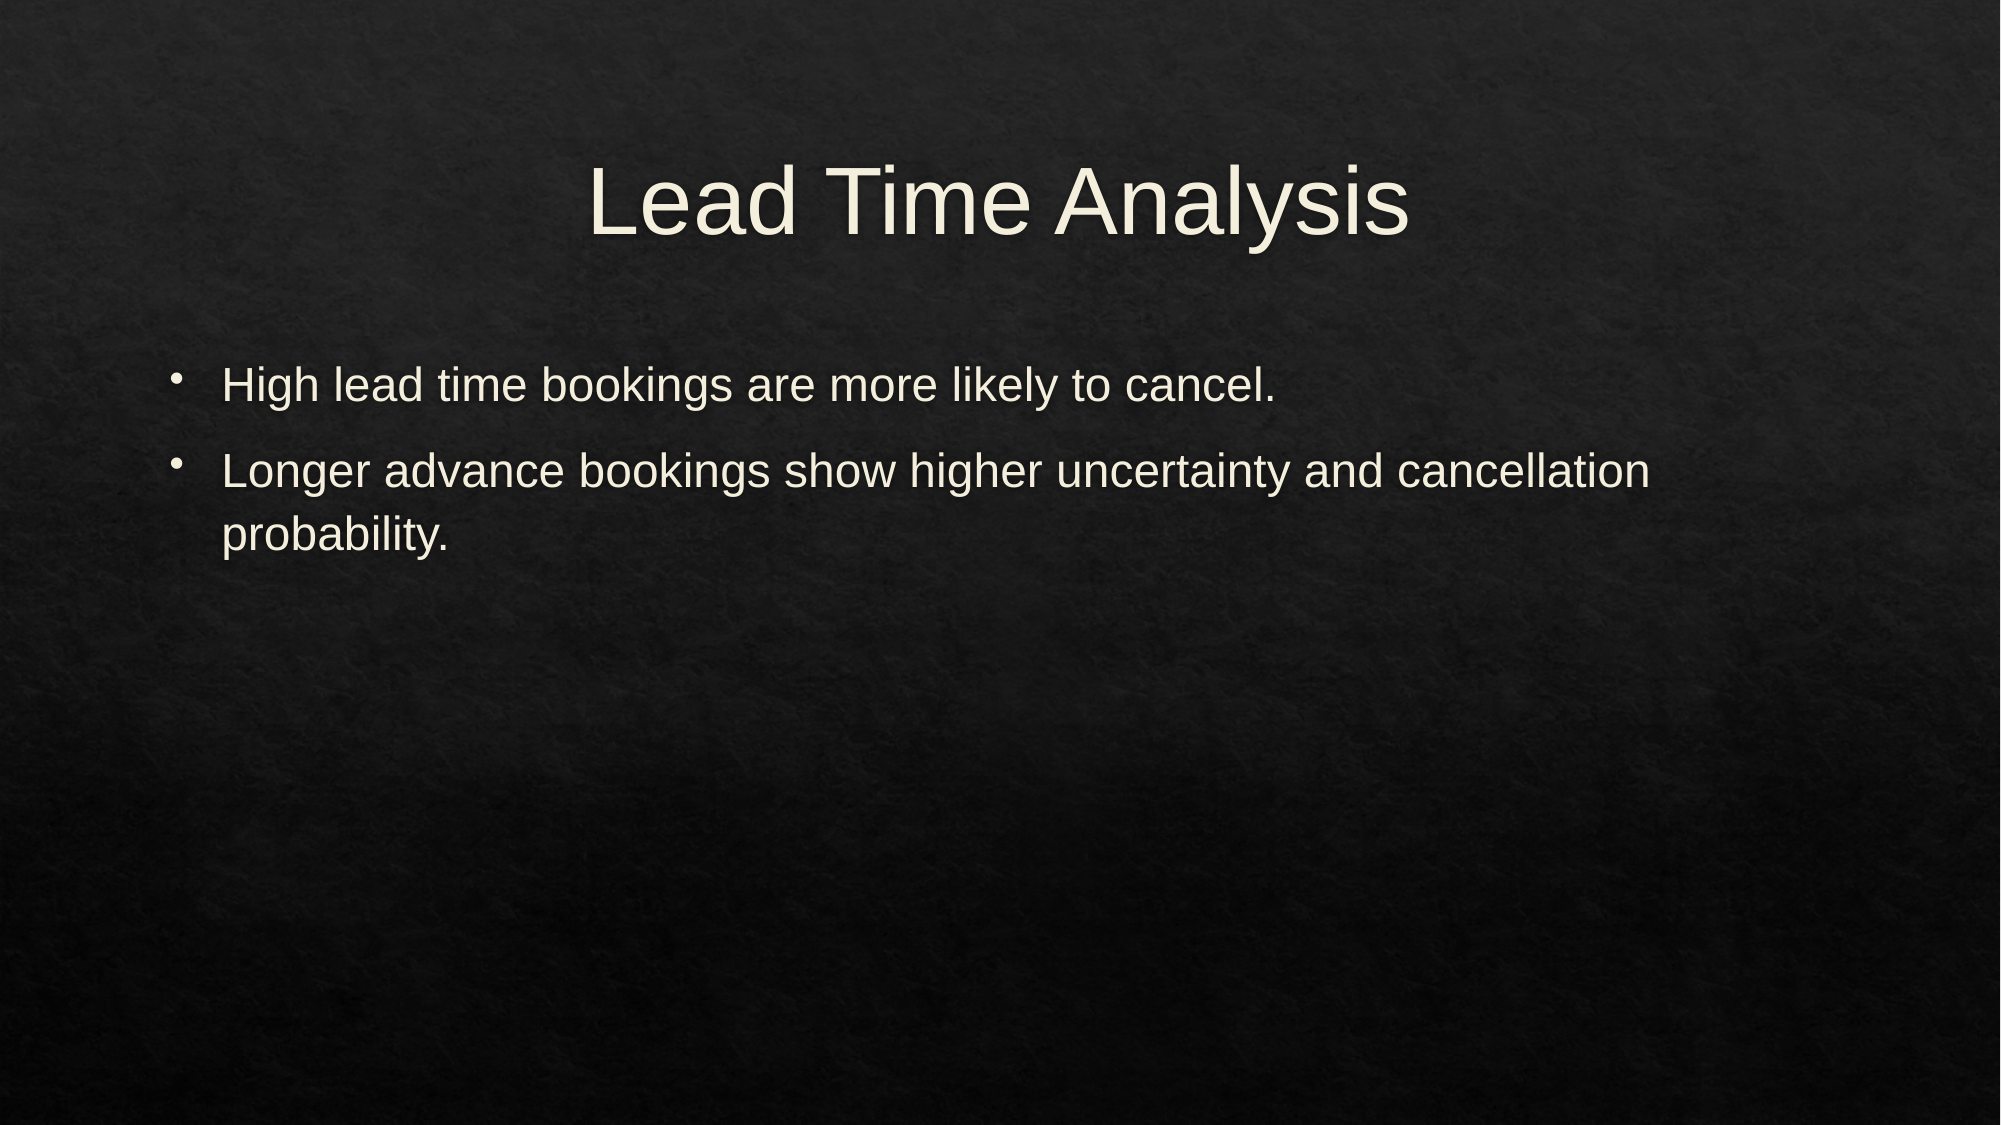

# Lead Time Analysis
High lead time bookings are more likely to cancel.
Longer advance bookings show higher uncertainty and cancellation probability.